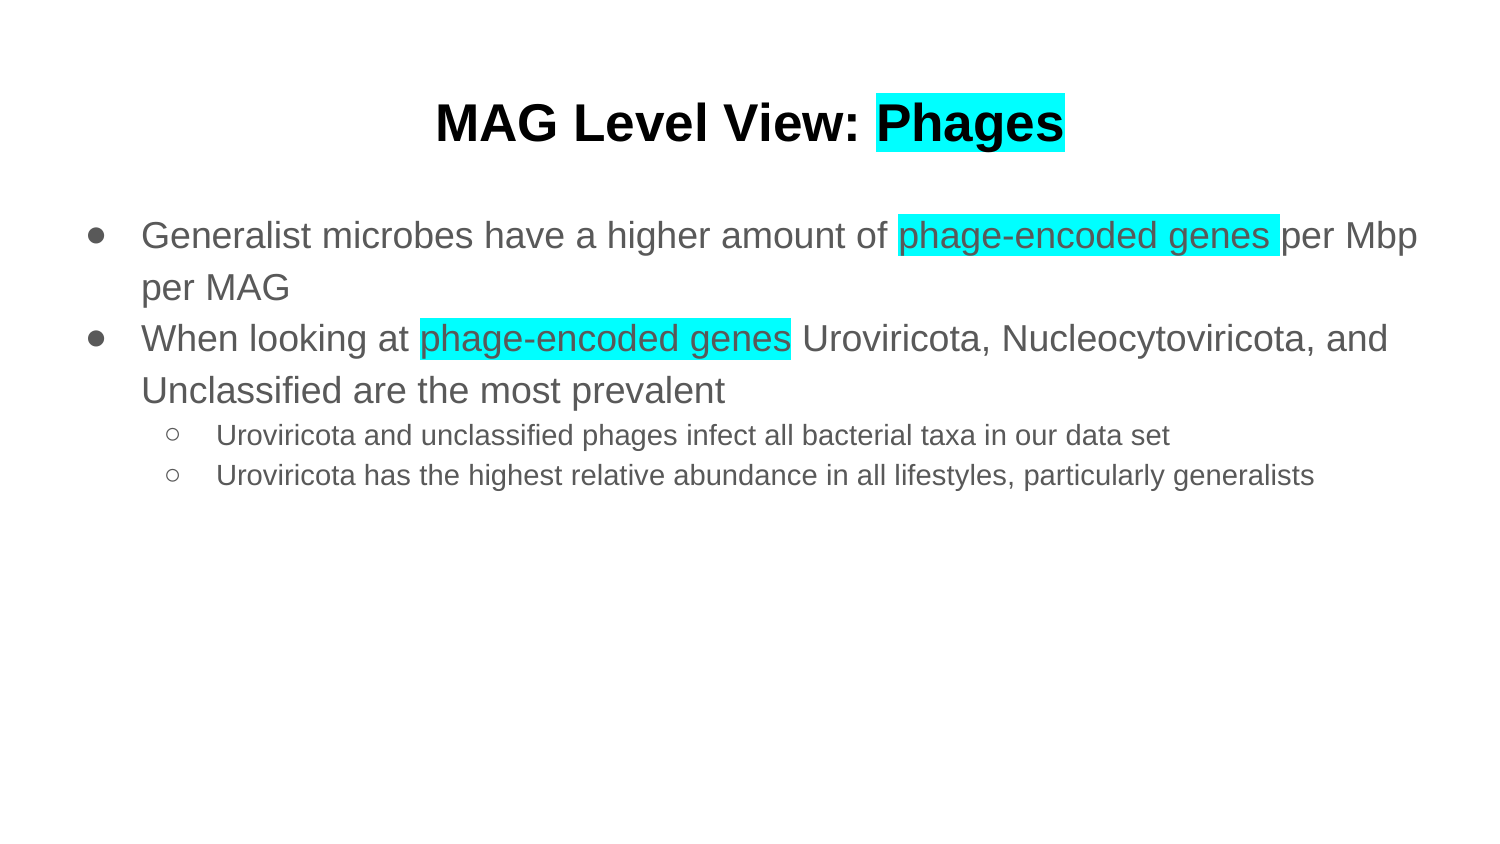

# MAG Level View: Phages
Generalist microbes have a higher amount of phage-encoded genes per Mbp per MAG
When looking at phage-encoded genes Uroviricota, Nucleocytoviricota, and Unclassified are the most prevalent
Uroviricota and unclassified phages infect all bacterial taxa in our data set
Uroviricota has the highest relative abundance in all lifestyles, particularly generalists